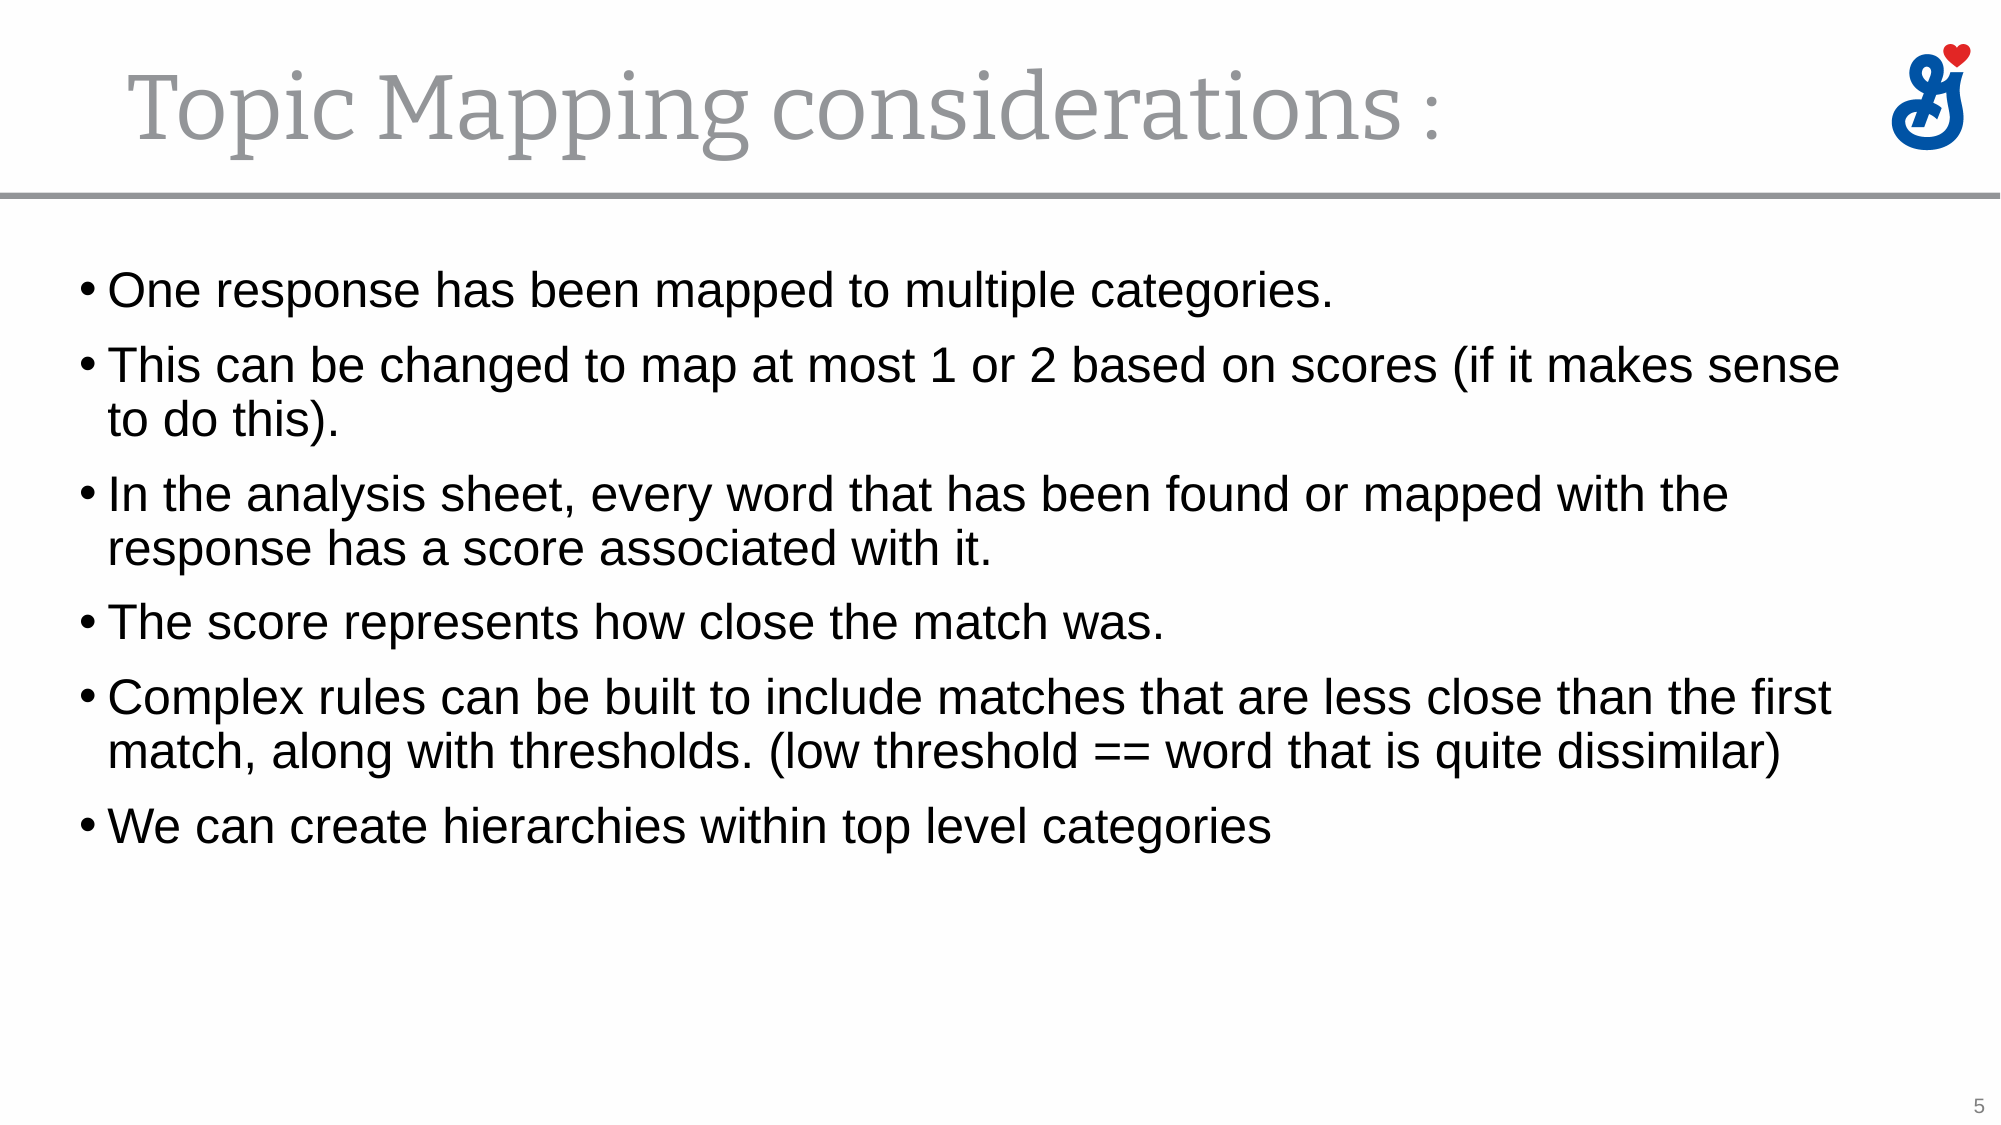

# Topic Mapping considerations :
One response has been mapped to multiple categories.
This can be changed to map at most 1 or 2 based on scores (if it makes sense to do this).
In the analysis sheet, every word that has been found or mapped with the response has a score associated with it.
The score represents how close the match was.
Complex rules can be built to include matches that are less close than the first match, along with thresholds. (low threshold == word that is quite dissimilar)
We can create hierarchies within top level categories